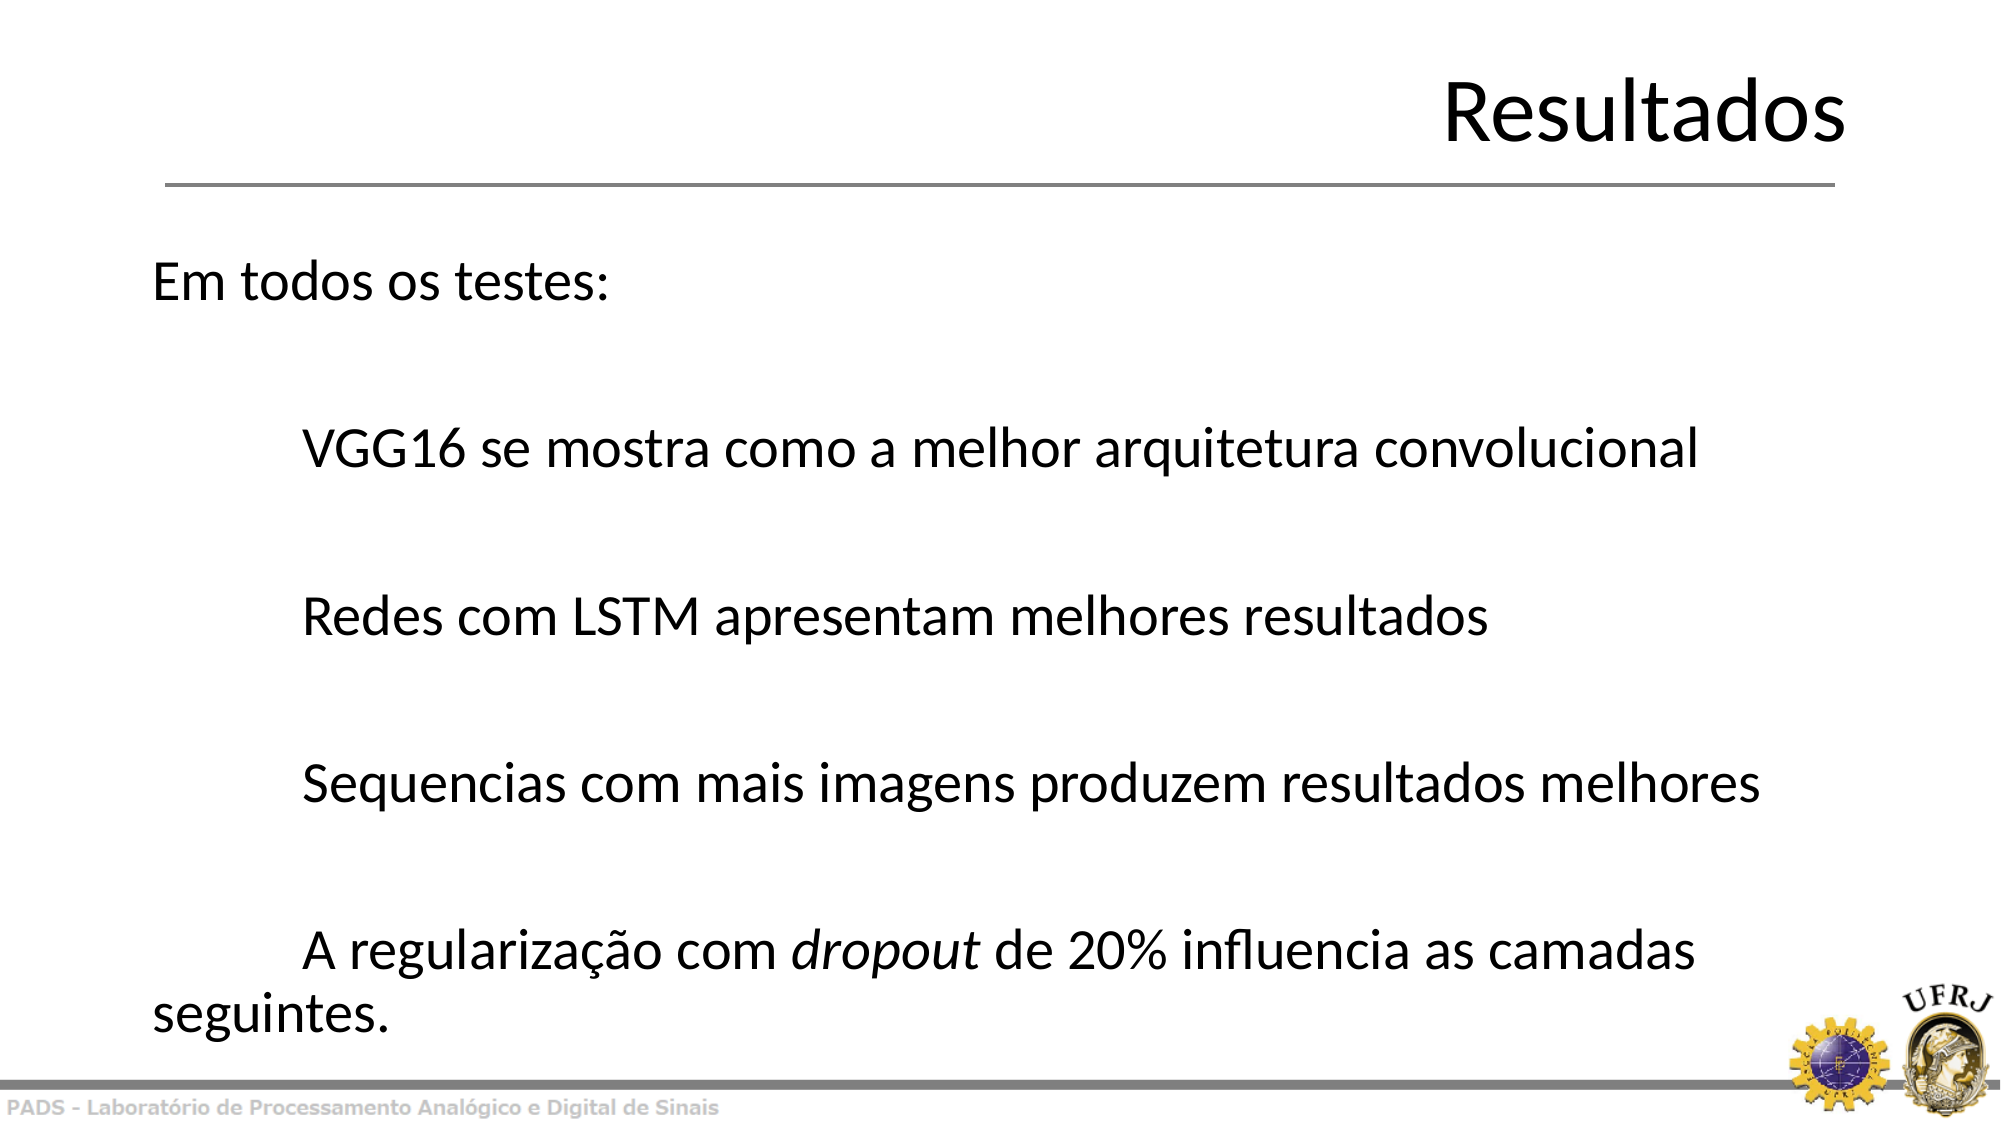

# Resultados
Em todos os testes:

	VGG16 se mostra como a melhor arquitetura convolucional

	Redes com LSTM apresentam melhores resultados

	Sequencias com mais imagens produzem resultados melhores

	A regularização com dropout de 20% influencia as camadas seguintes.